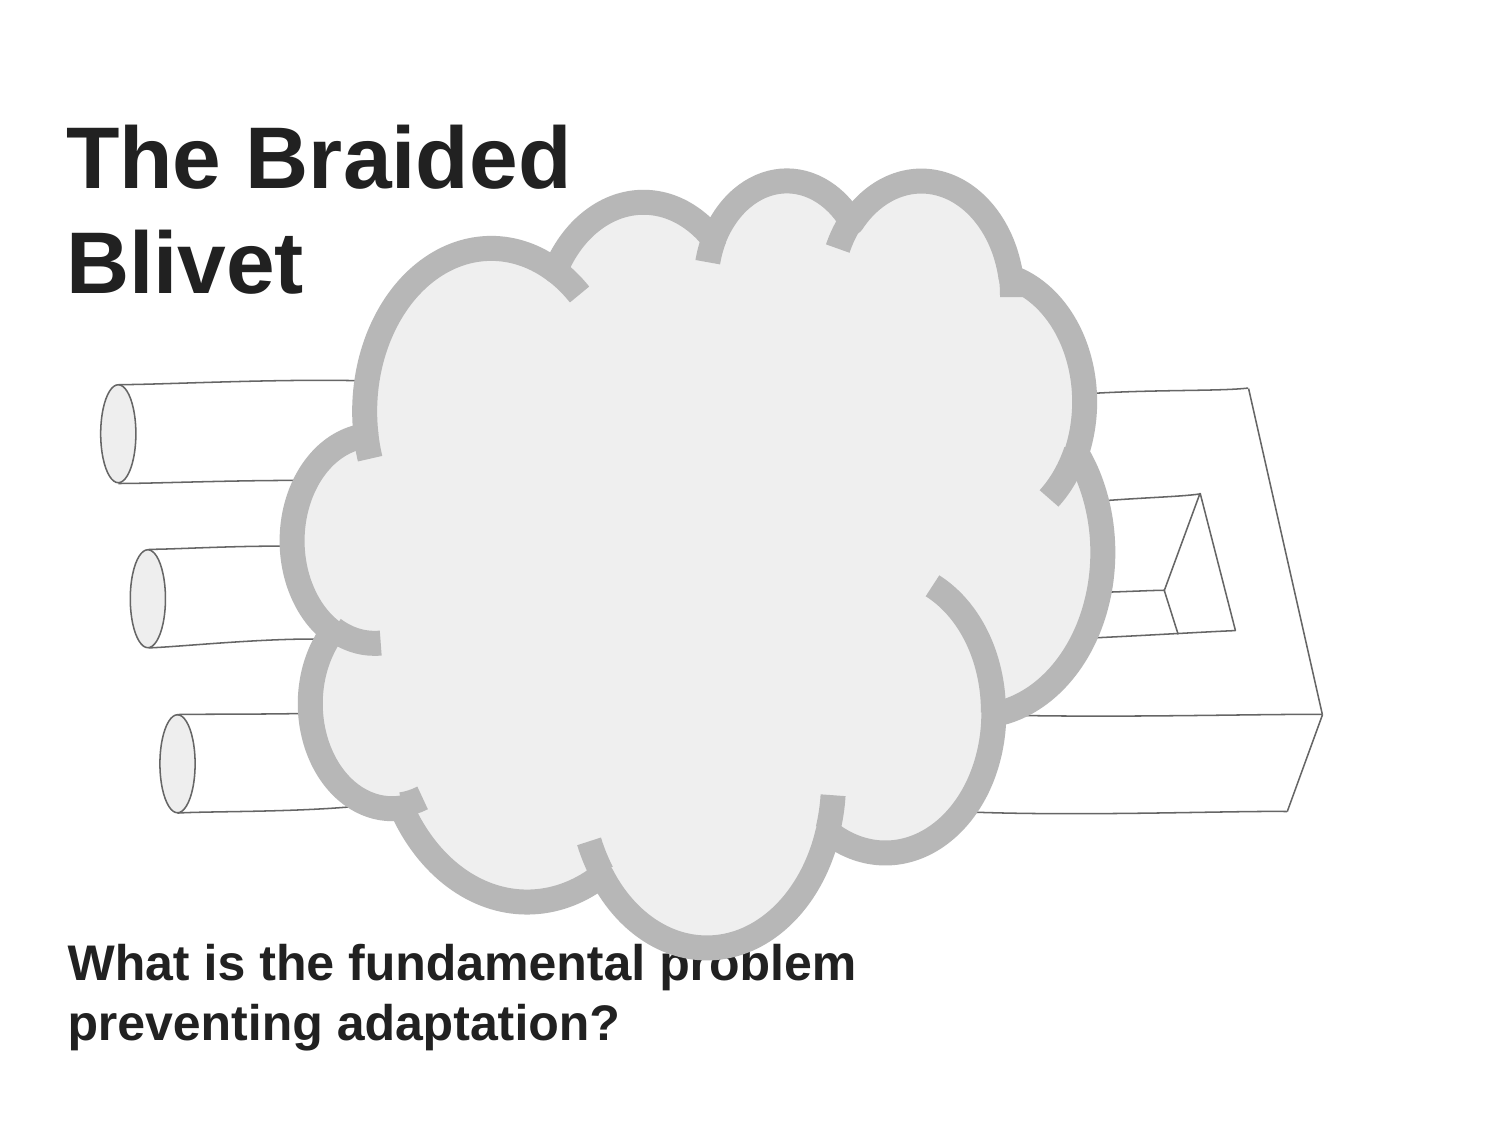

The Braided Blivet

What is the fundamental problem preventing adaptation?